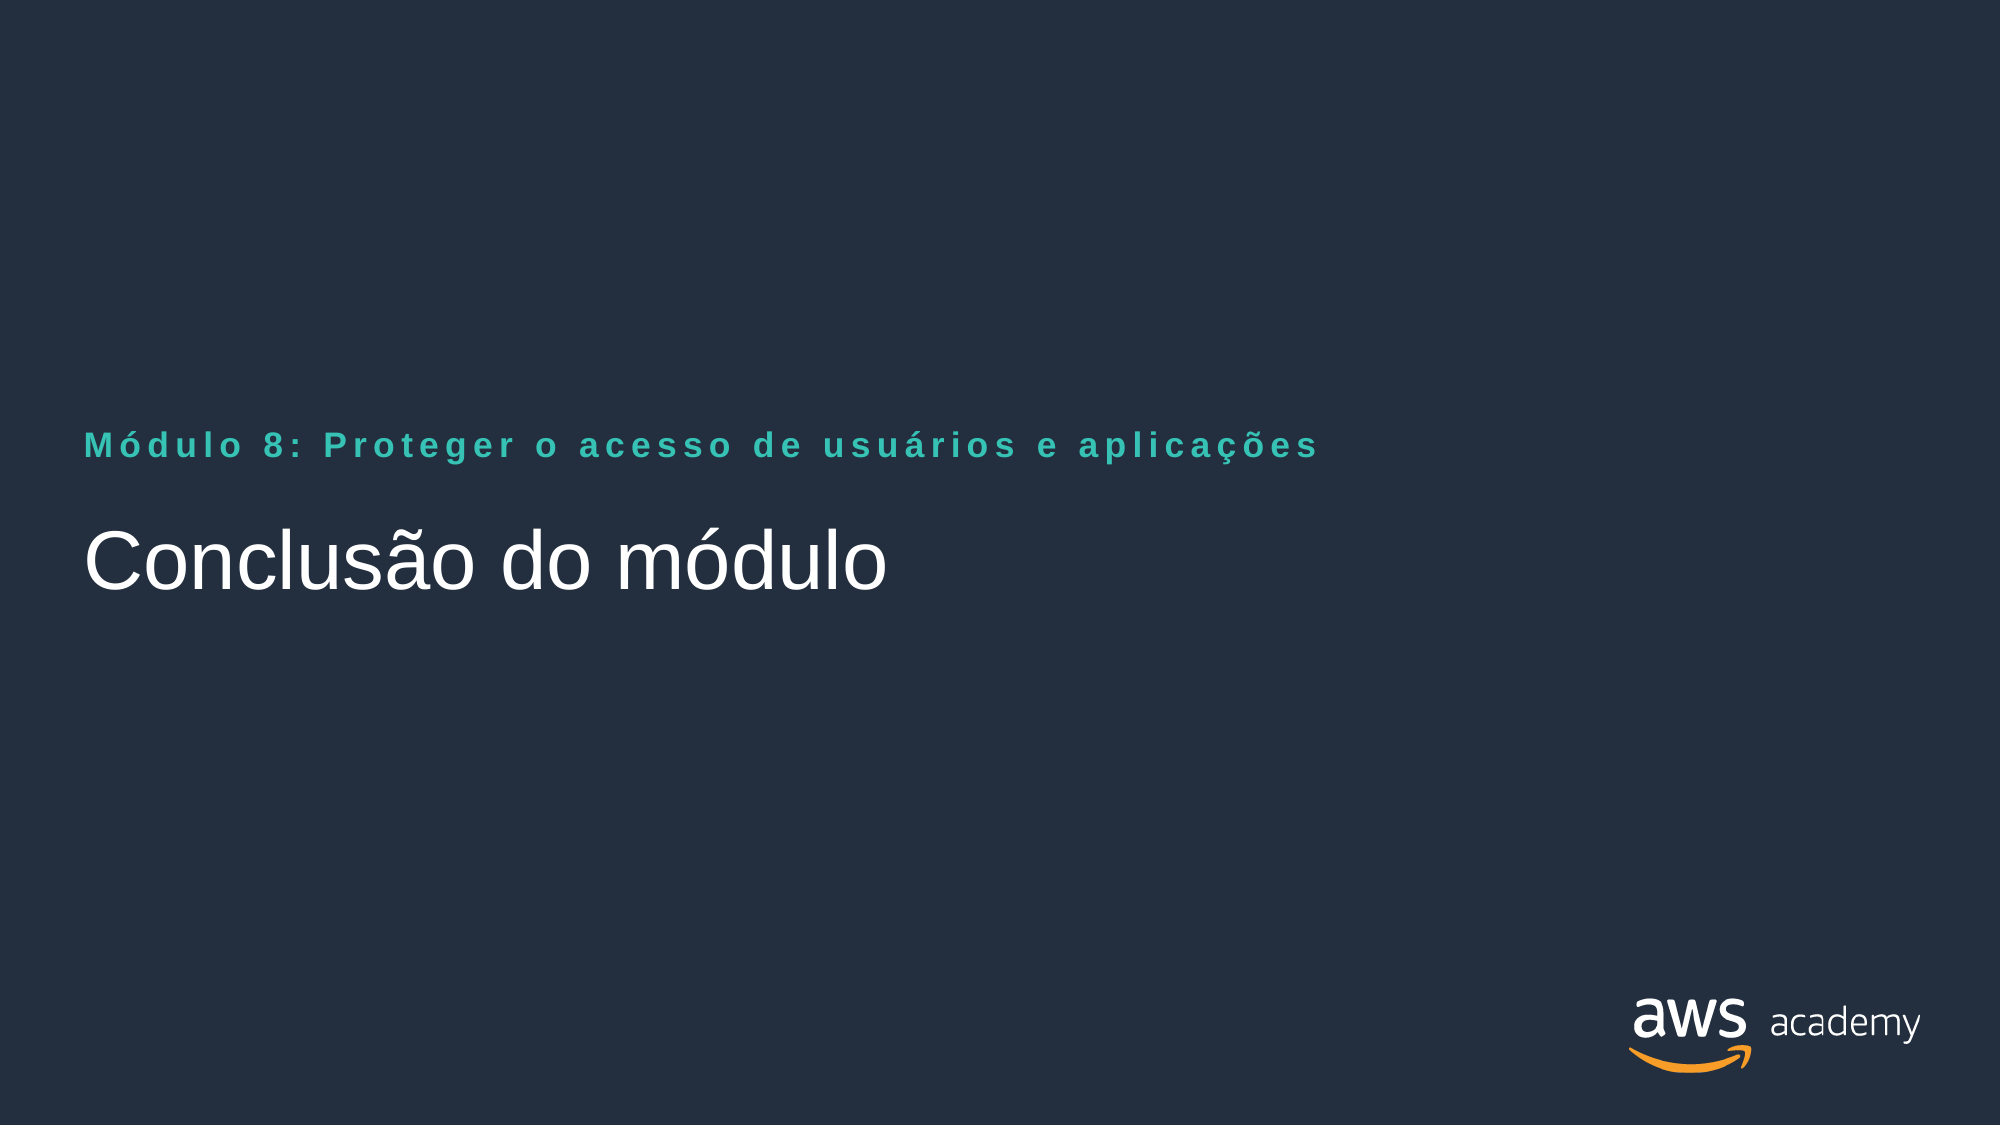

Módulo 8: Proteger o acesso de usuários e aplicações

# Conclusão do módulo